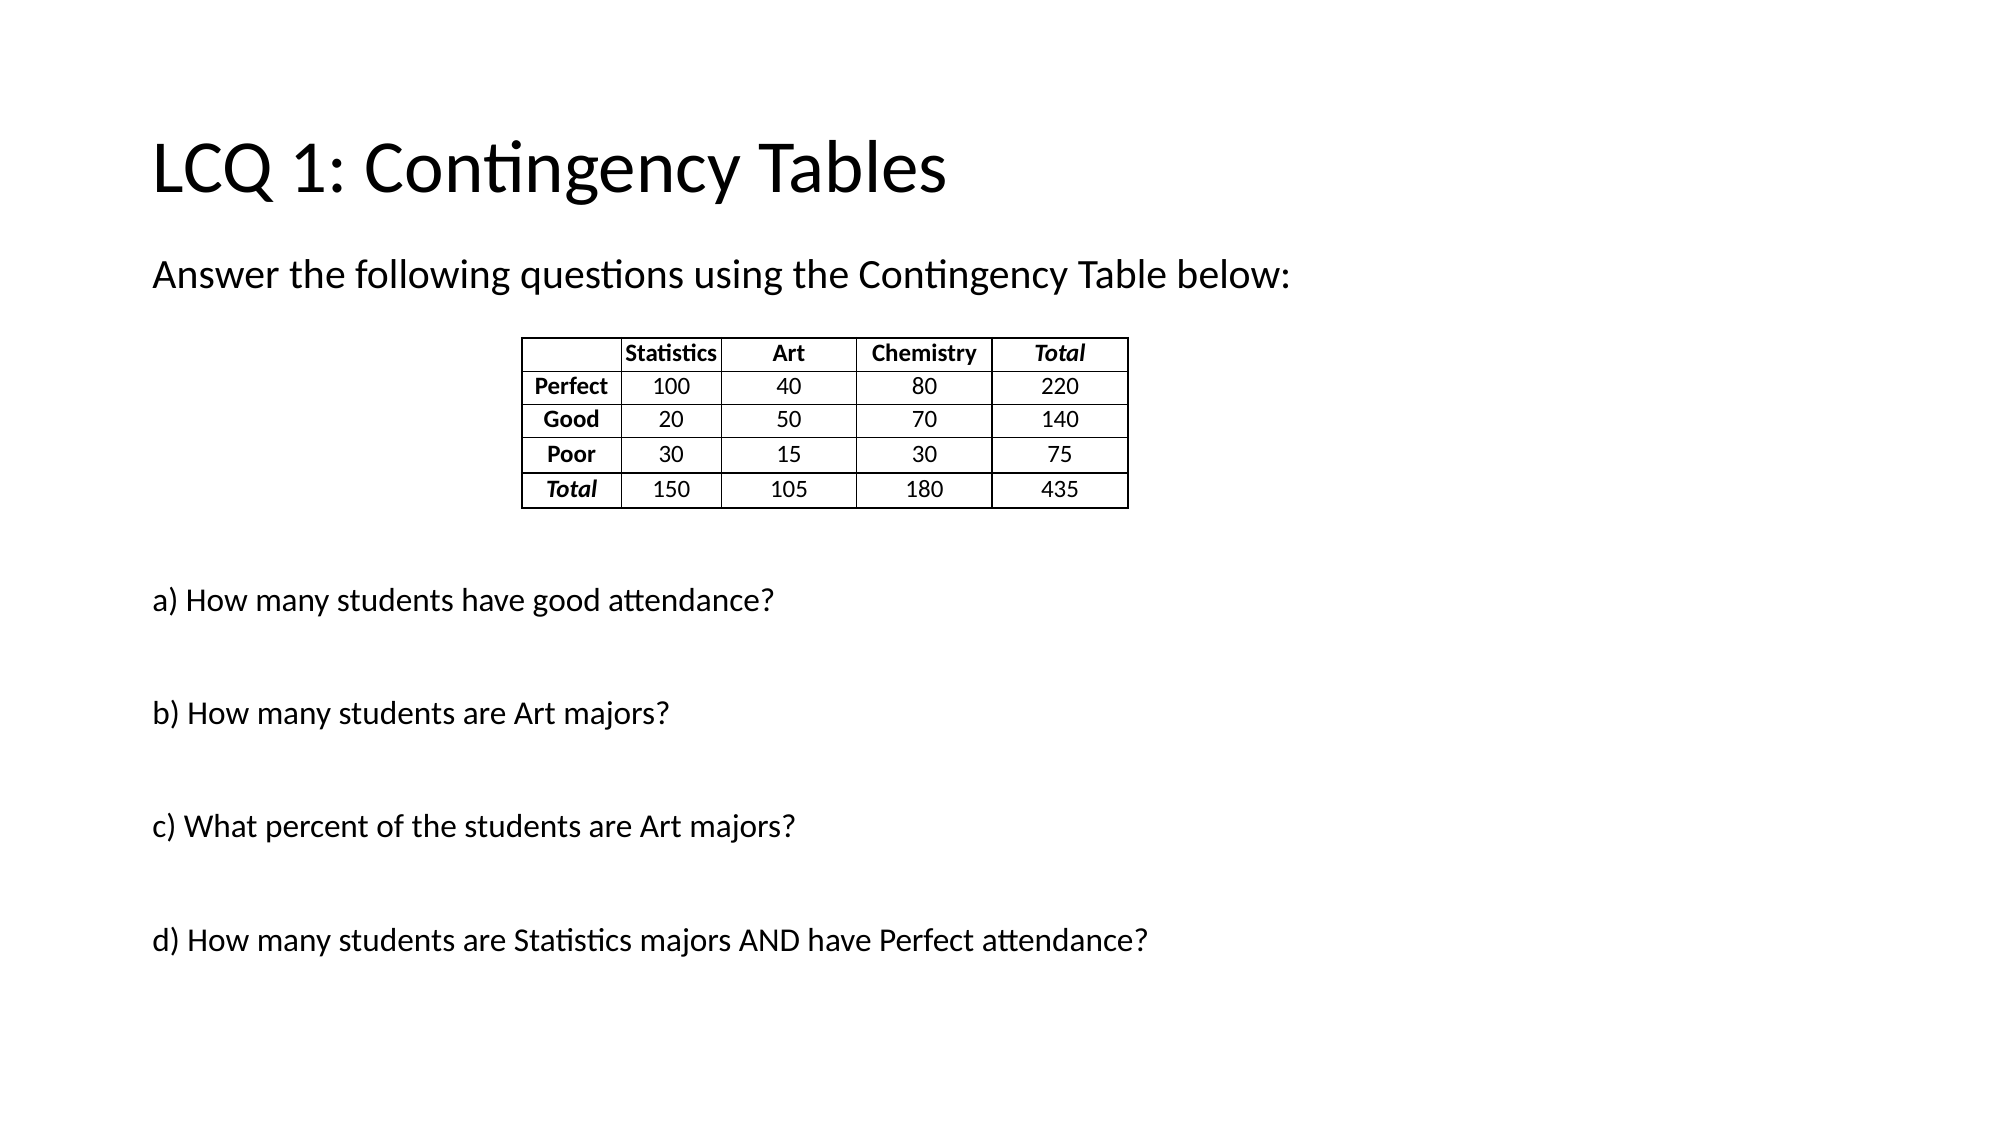

# LCQ 1: Contingency Tables
Answer the following questions using the Contingency Table below:

a) How many students have good attendance?

b) How many students are Art majors?

c) What percent of the students are Art majors?

d) How many students are Statistics majors AND have Perfect attendance?

|  | Statistics | Art | Chemistry | Total |
| --- | --- | --- | --- | --- |
| Perfect | 100 | 40 | 80 | 220 |
| Good | 20 | 50 | 70 | 140 |
| Poor | 30 | 15 | 30 | 75 |
| Total | 150 | 105 | 180 | 435 |